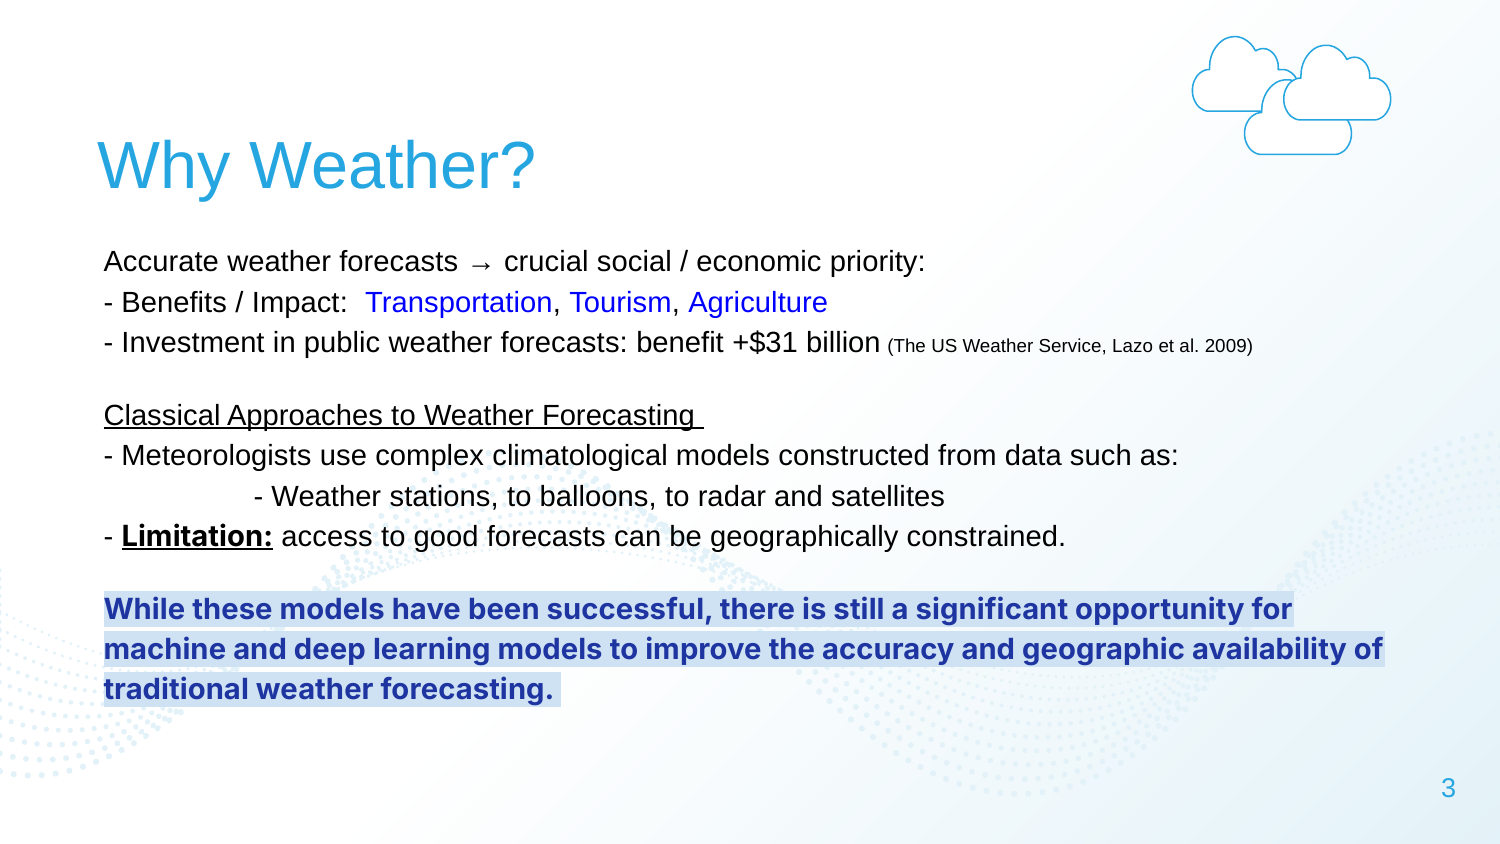

# Why Weather?
Accurate weather forecasts → crucial social / economic priority:
- Benefits / Impact:  Transportation, Tourism, Agriculture
- Investment in public weather forecasts: benefit +$31 billion (The US Weather Service, Lazo et al. 2009)
Classical Approaches to Weather Forecasting
- Meteorologists use complex climatological models constructed from data such as:
	- Weather stations, to balloons, to radar and satellites
- Limitation: access to good forecasts can be geographically constrained.
While these models have been successful, there is still a significant opportunity for machine and deep learning models to improve the accuracy and geographic availability of traditional weather forecasting.
3